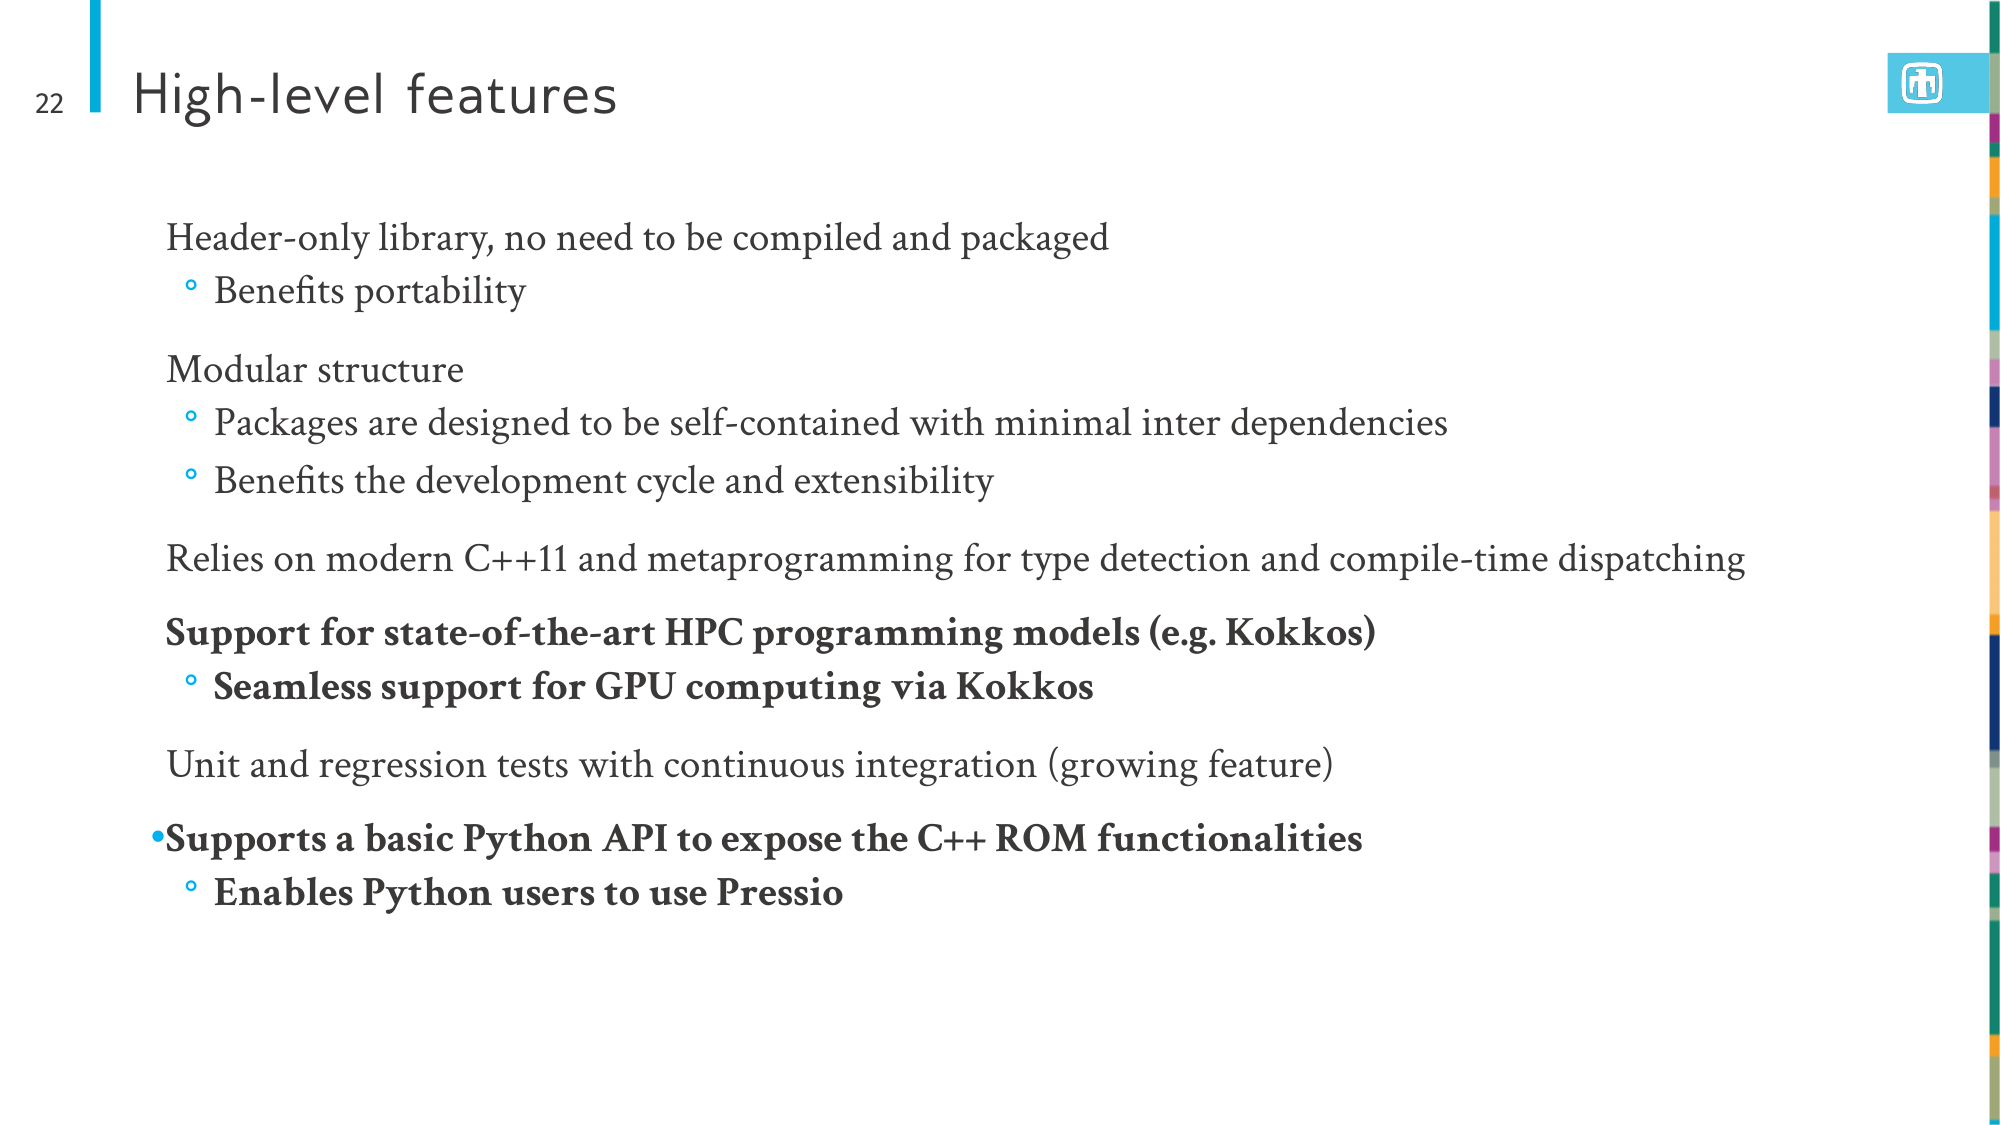

# High-level features
22
Header-only library, no need to be compiled and packaged
Benefits portability
Modular structure
Packages are designed to be self-contained with minimal inter dependencies
Benefits the development cycle and extensibility
Relies on modern C++11 and metaprogramming for type detection and compile-time dispatching
Support for state-of-the-art HPC programming models (e.g. Kokkos)
Seamless support for GPU computing via Kokkos
Unit and regression tests with continuous integration (growing feature)
Supports a basic Python API to expose the C++ ROM functionalities
Enables Python users to use Pressio